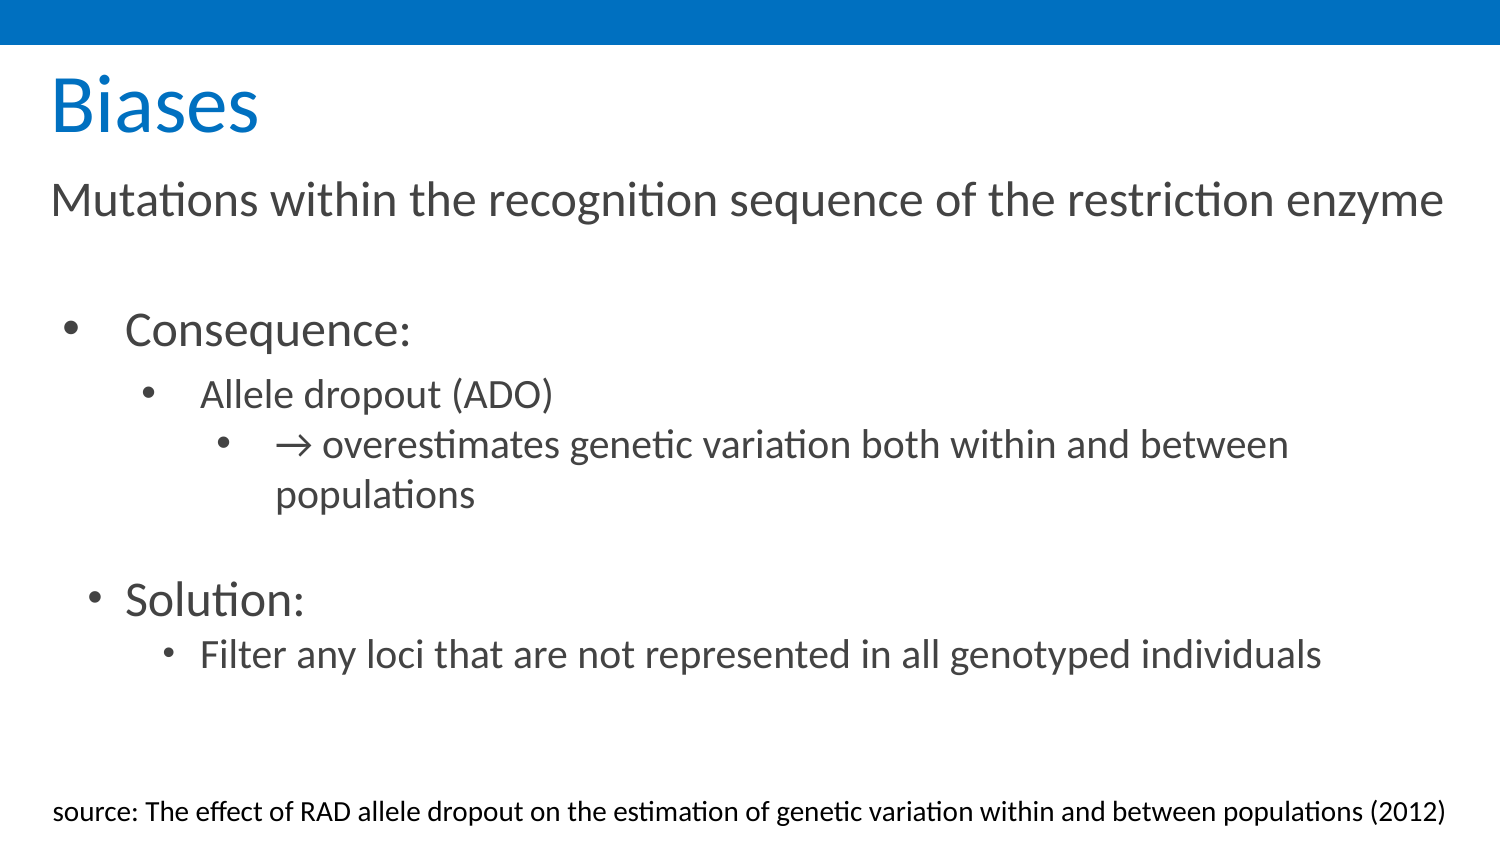

# Biases
Mutations within the recognition sequence of the restriction enzyme

Consequence:
Allele dropout (ADO)
→ overestimates genetic variation both within and between populations

Solution:
Filter any loci that are not represented in all genotyped individuals
source: The effect of RAD allele dropout on the estimation of genetic variation within and between populations (2012)